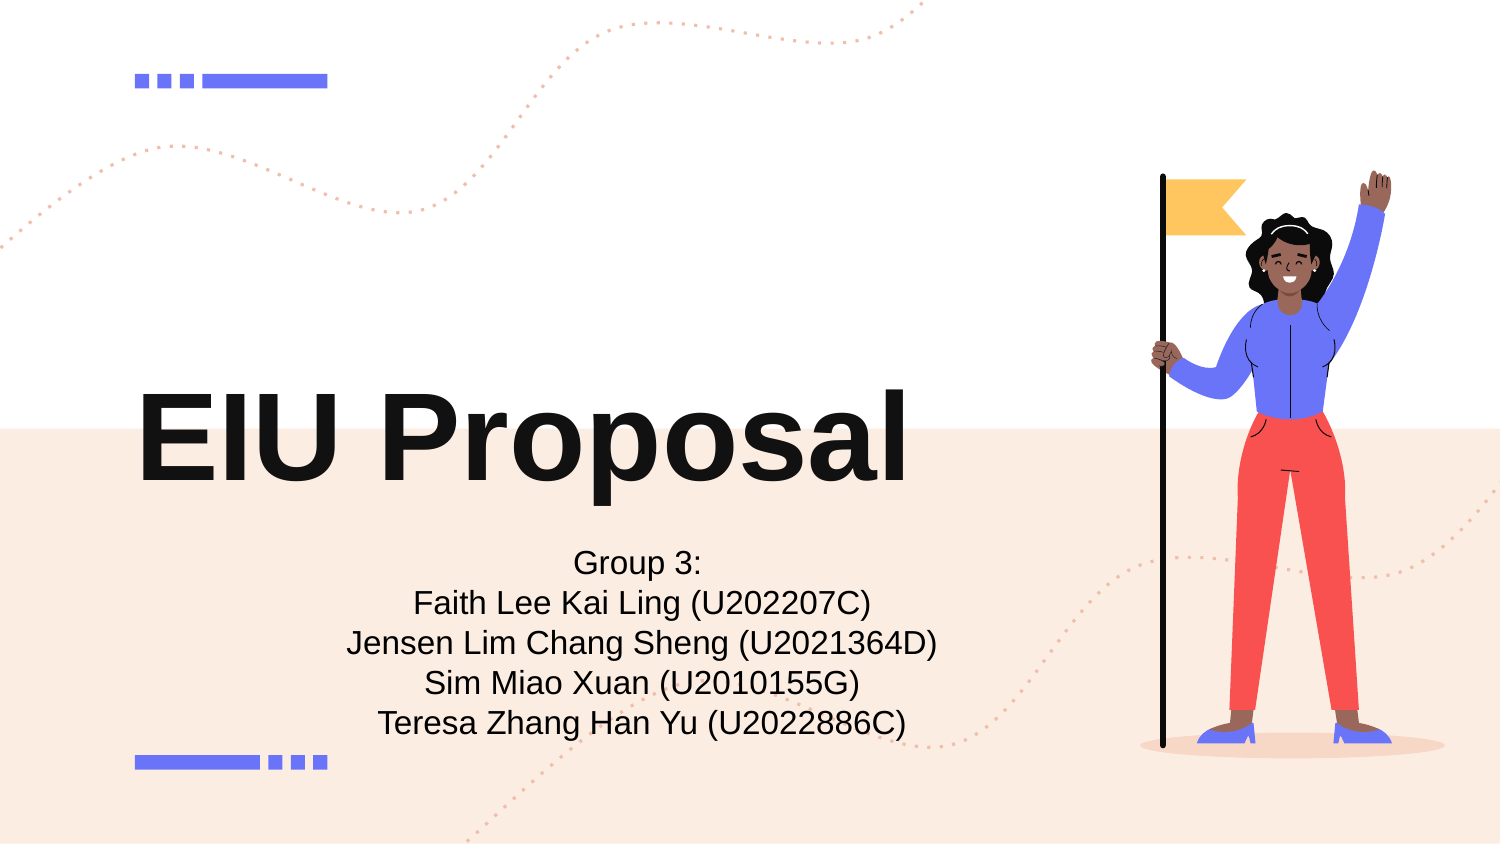

# EIU Proposal
Group 3:
Faith Lee Kai Ling (U202207C)
Jensen Lim Chang Sheng (U2021364D)
Sim Miao Xuan (U2010155G)
Teresa Zhang Han Yu (U2022886C)